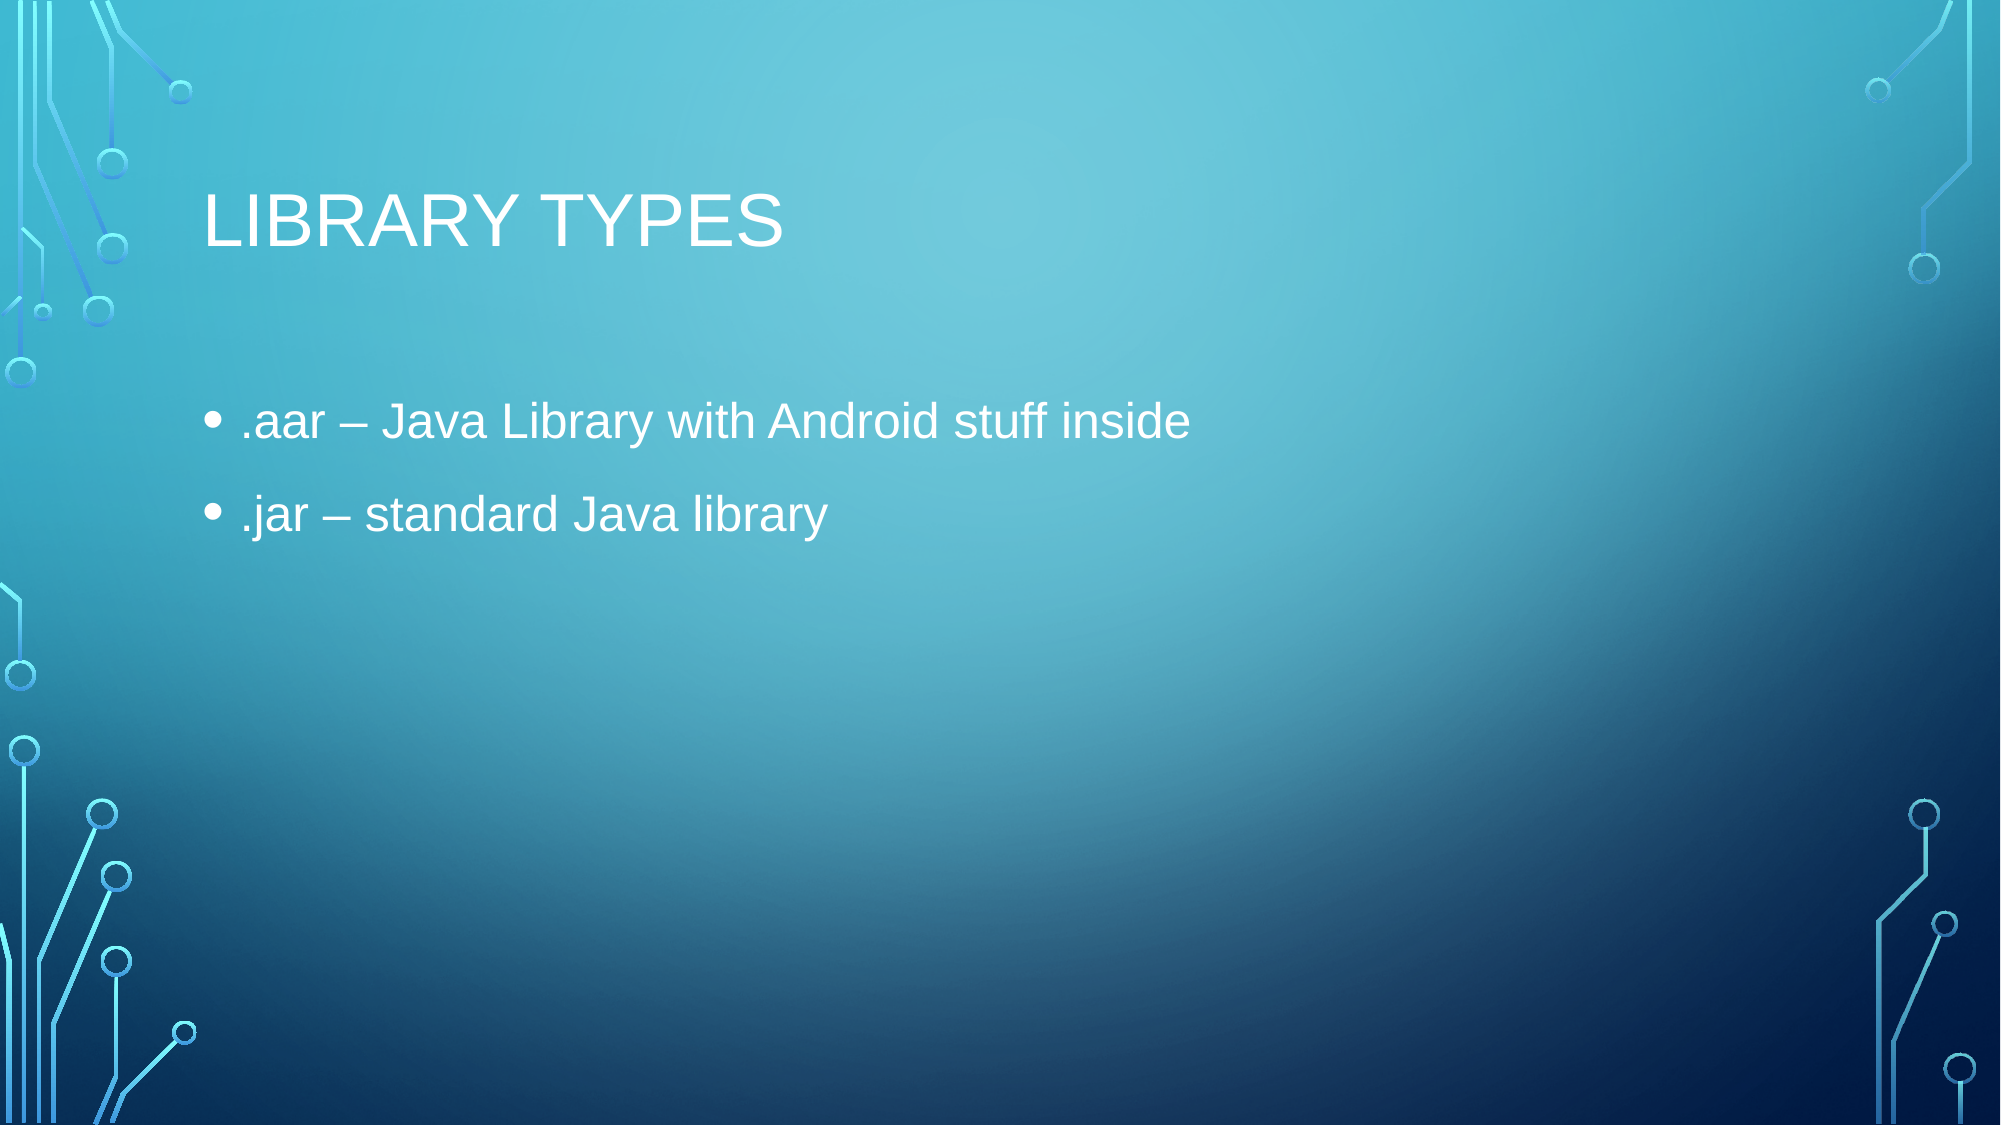

# Library Types
.aar – Java Library with Android stuff inside
.jar – standard Java library